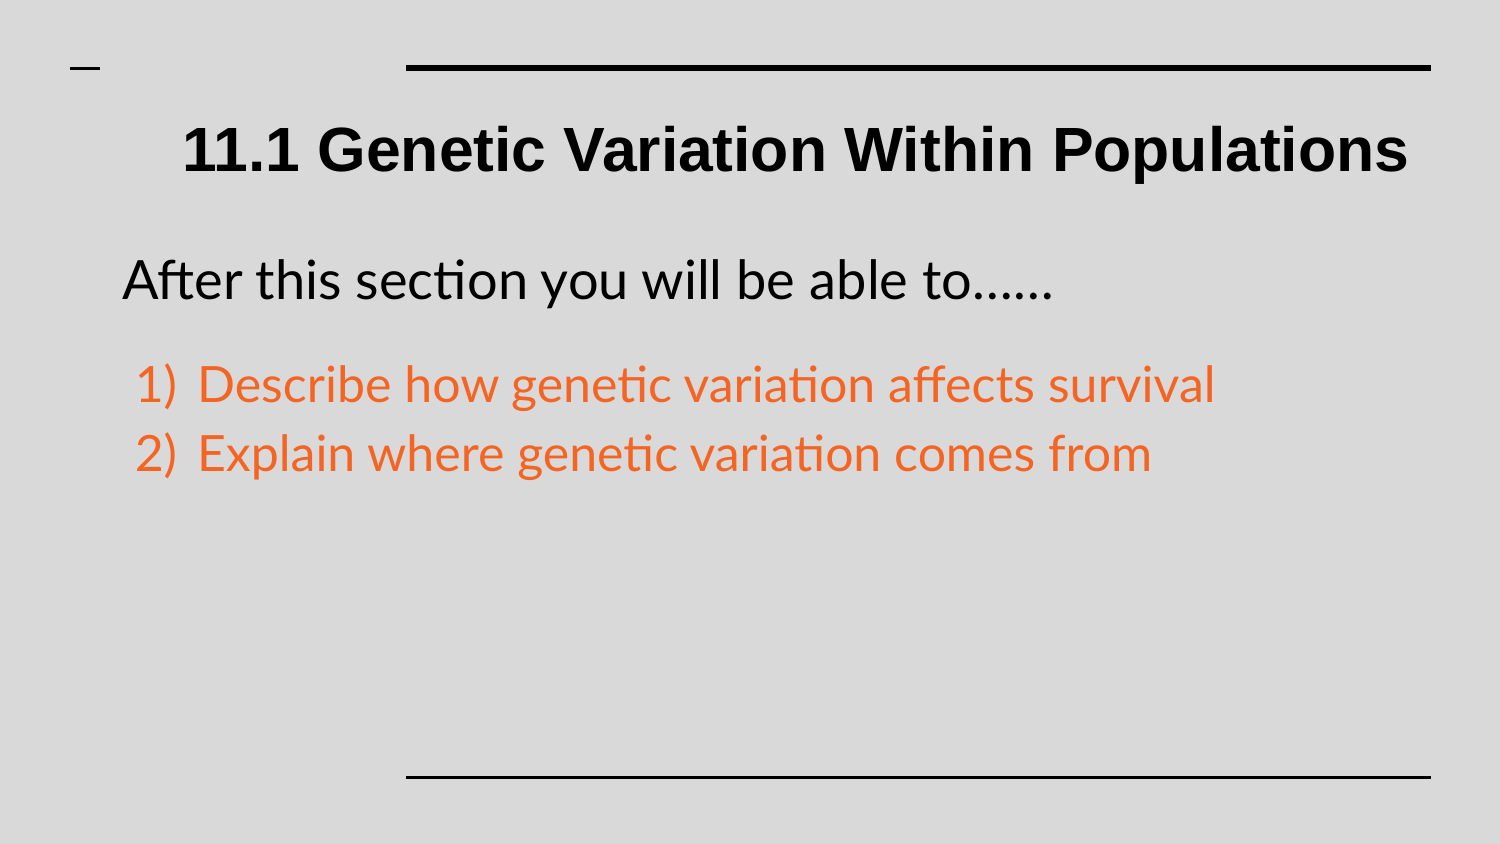

# 11.1 Genetic Variation Within Populations
After this section you will be able to……
Describe how genetic variation affects survival
Explain where genetic variation comes from